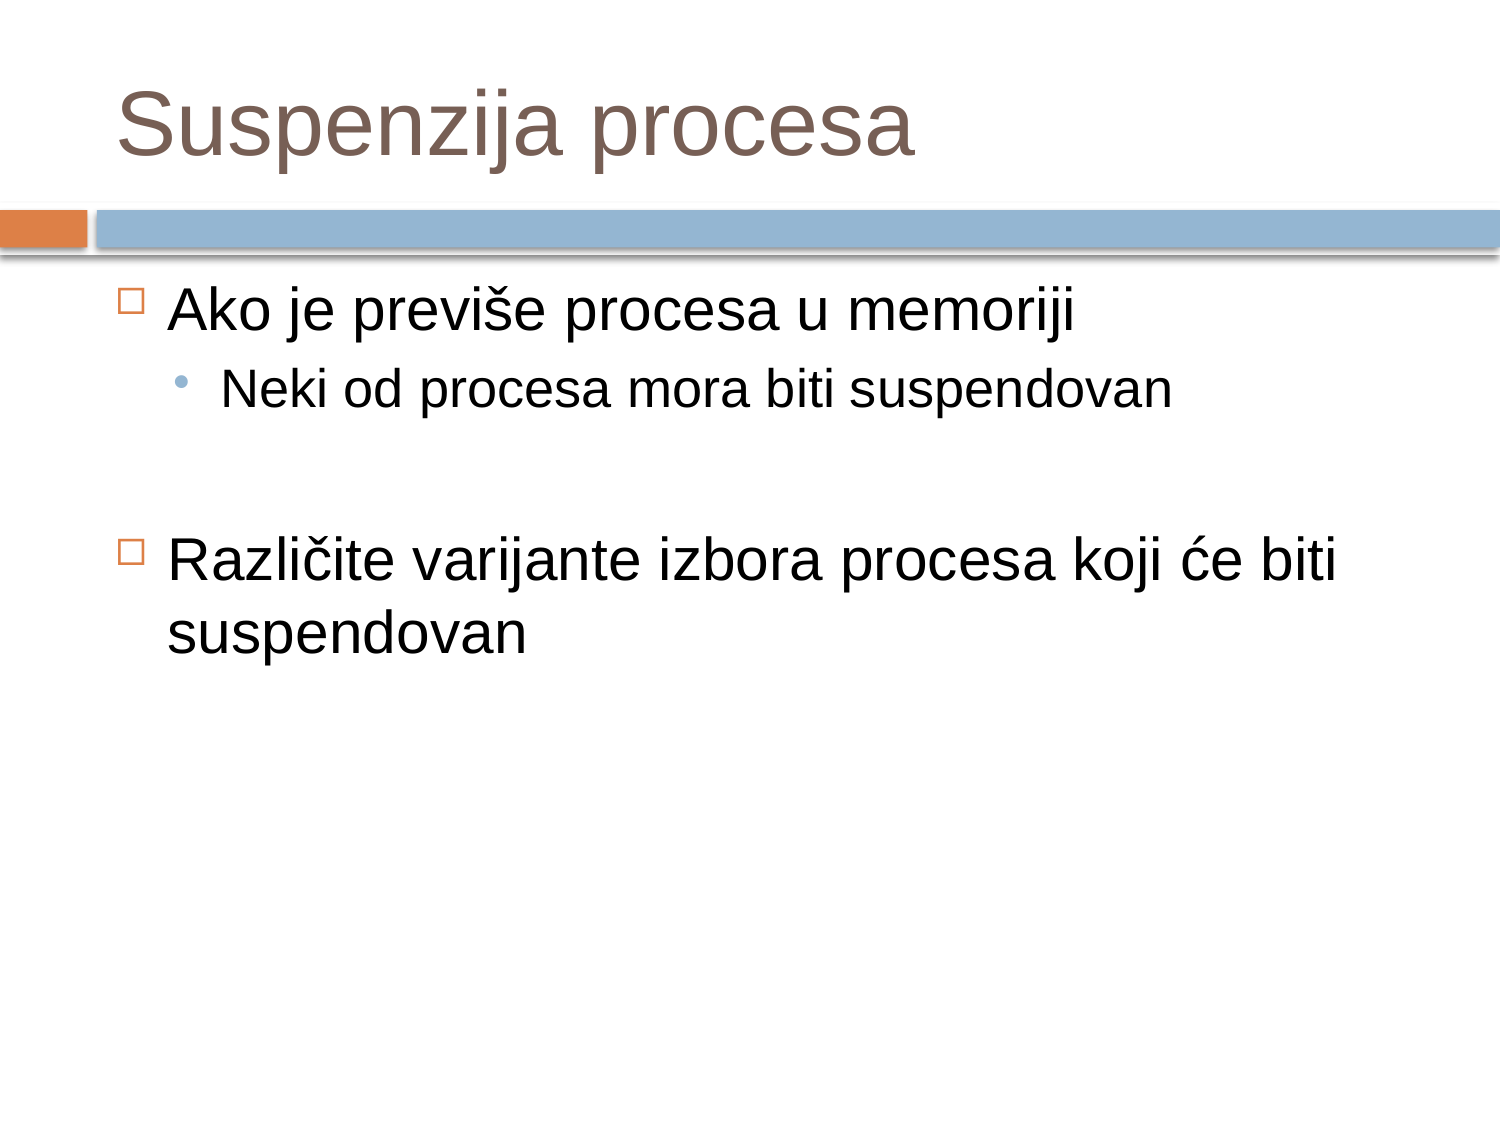

# Suspenzija procesa
Ako je previše procesa u memoriji
Neki od procesa mora biti suspendovan

Različite varijante izbora procesa koji će biti suspendovan